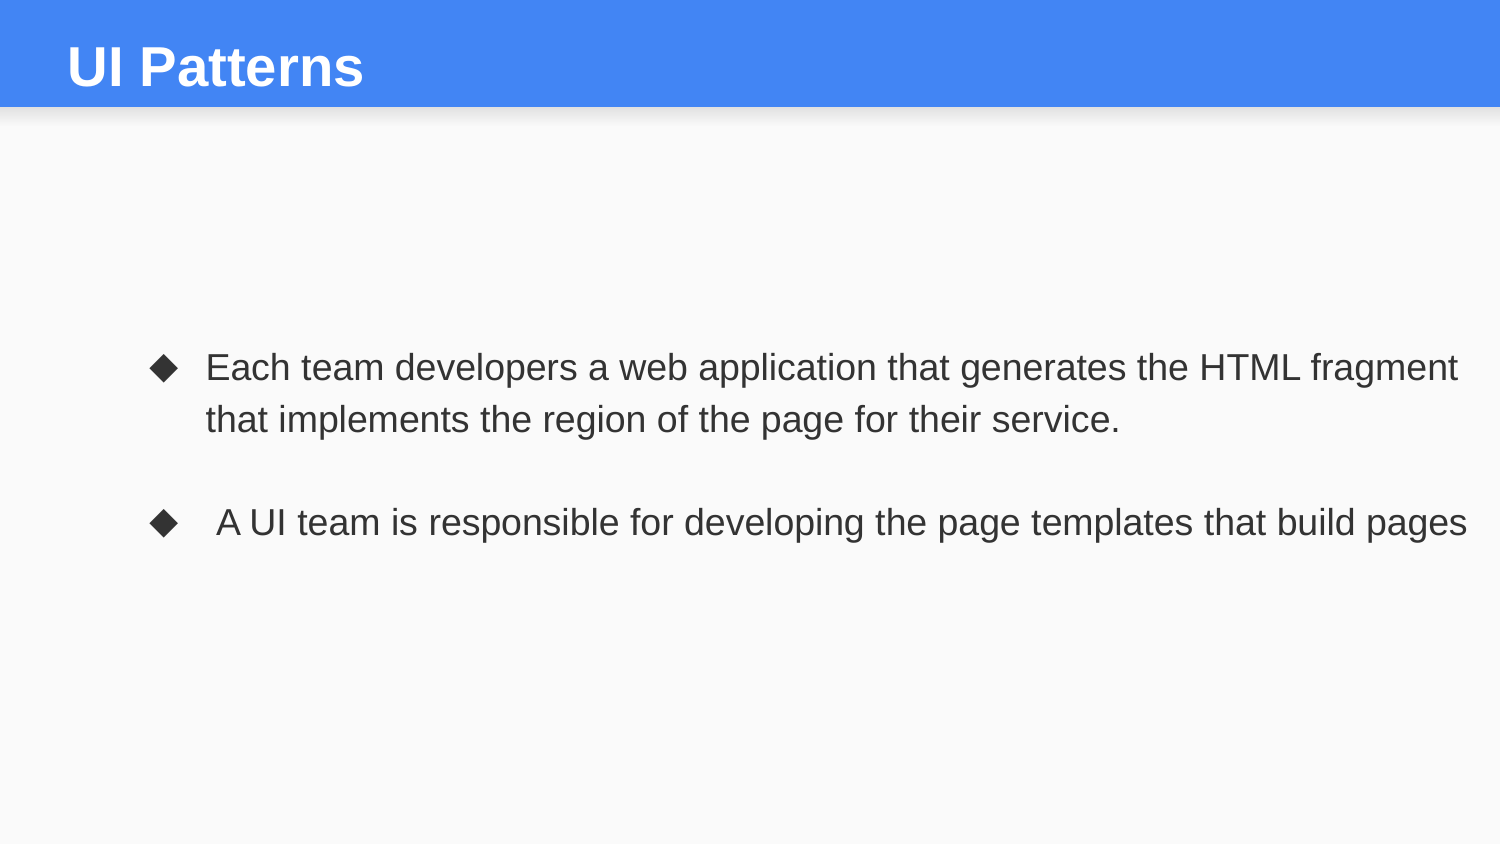

# UI Patterns
Each team developers a web application that generates the HTML fragment that implements the region of the page for their service.

 A UI team is responsible for developing the page templates that build pages